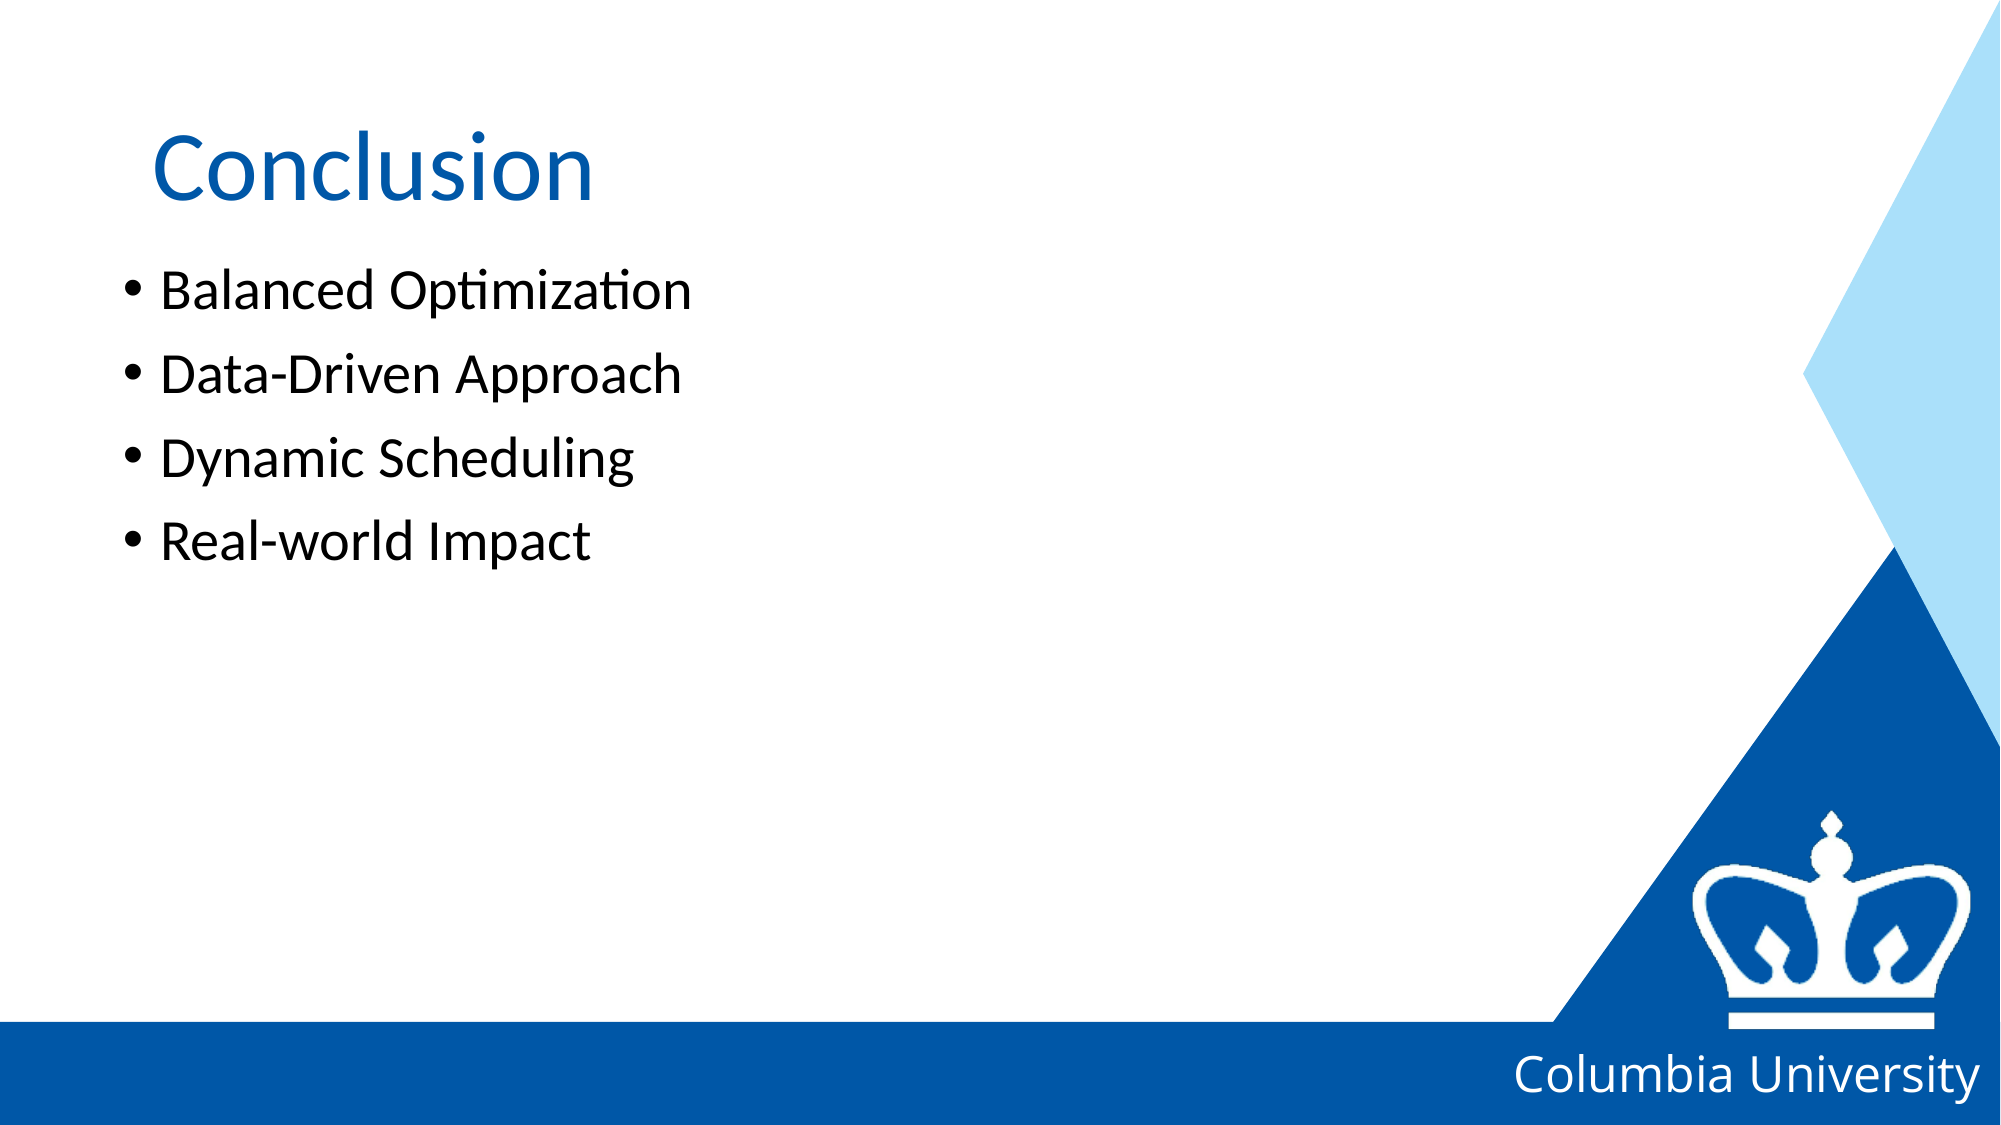

# Conclusion
Balanced Optimization
Data-Driven Approach
Dynamic Scheduling
Real-world Impact